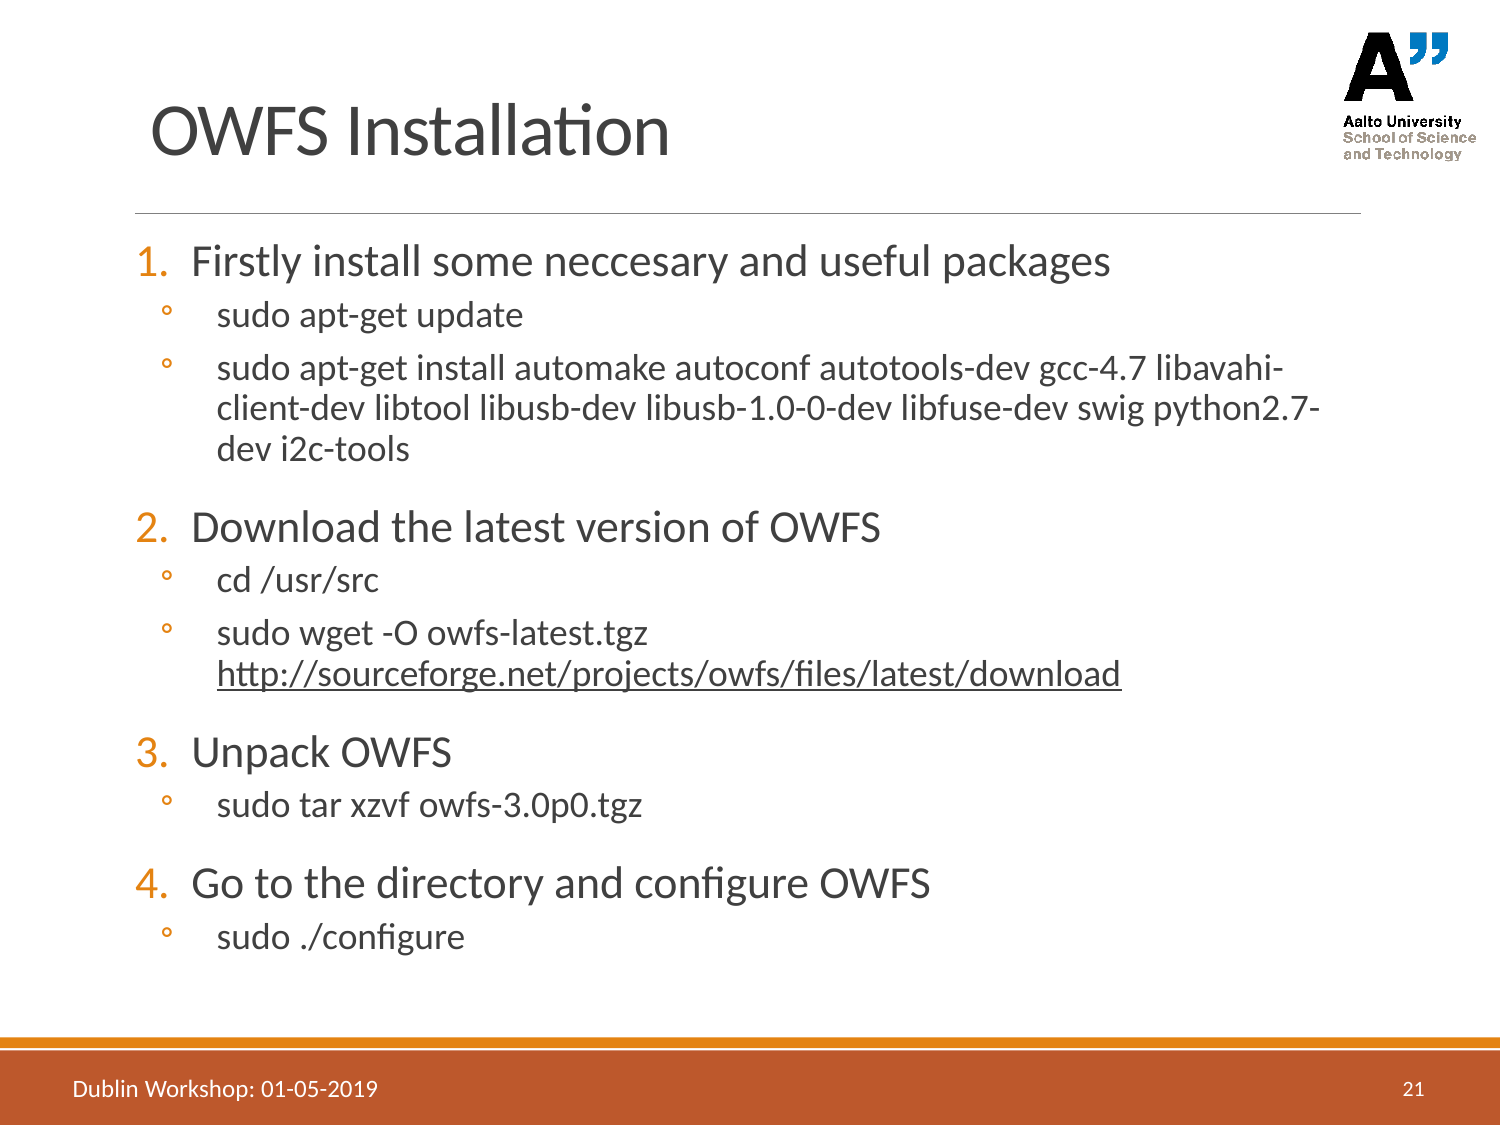

# OWFS Installation
Firstly install some neccesary and useful packages
sudo apt-get update
sudo apt-get install automake autoconf autotools-dev gcc-4.7 libavahi-client-dev libtool libusb-dev libusb-1.0-0-dev libfuse-dev swig python2.7-dev i2c-tools
Download the latest version of OWFS
cd /usr/src
sudo wget -O owfs-latest.tgz http://sourceforge.net/projects/owfs/files/latest/download
Unpack OWFS
sudo tar xzvf owfs-3.0p0.tgz
Go to the directory and configure OWFS
sudo ./configure

Dublin Workshop: 01-05-2019
21